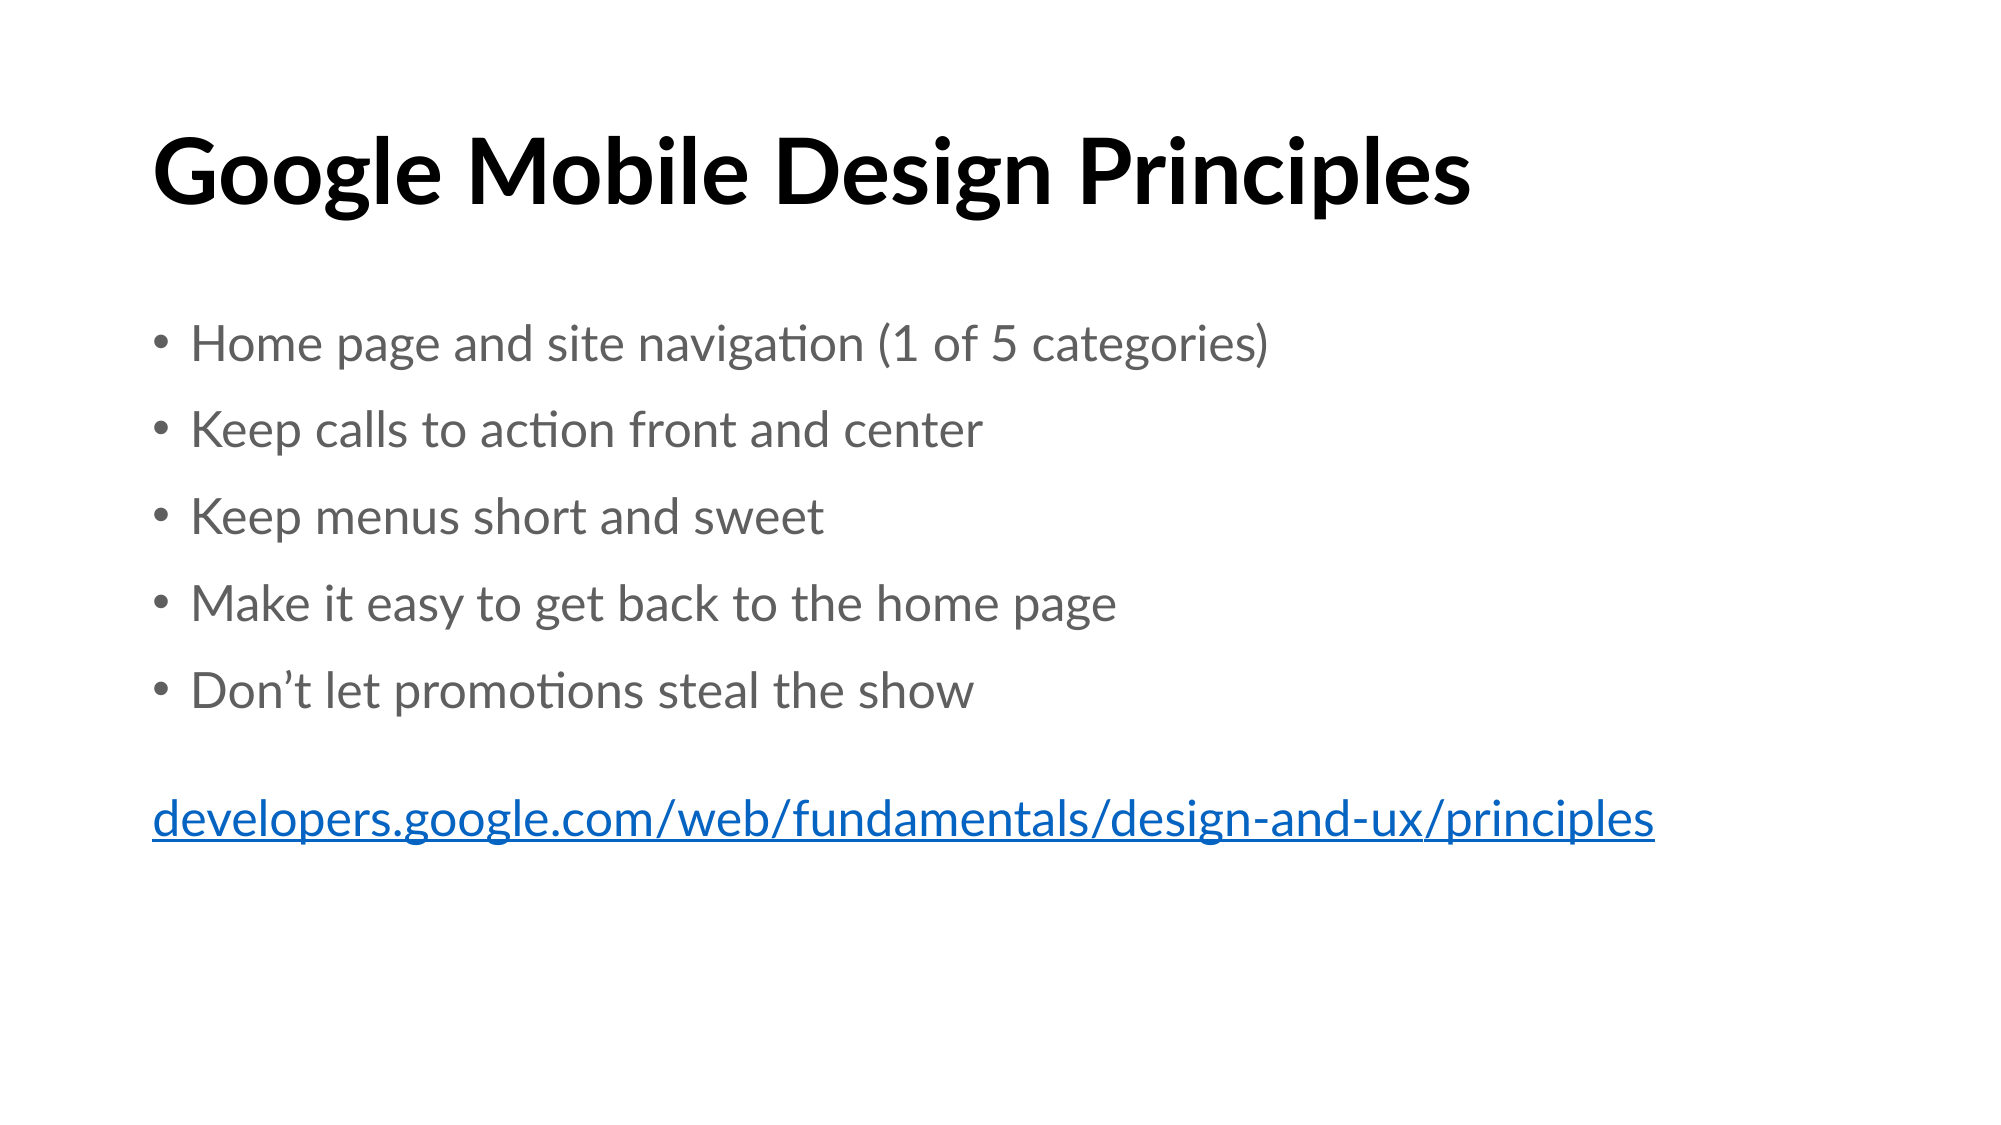

# Google Mobile Design Principles
Home page and site navigation (1 of 5 categories)
Keep calls to action front and center
Keep menus short and sweet
Make it easy to get back to the home page
Don’t let promotions steal the show
developers.google.com/web/fundamentals/design-and-ux/principles